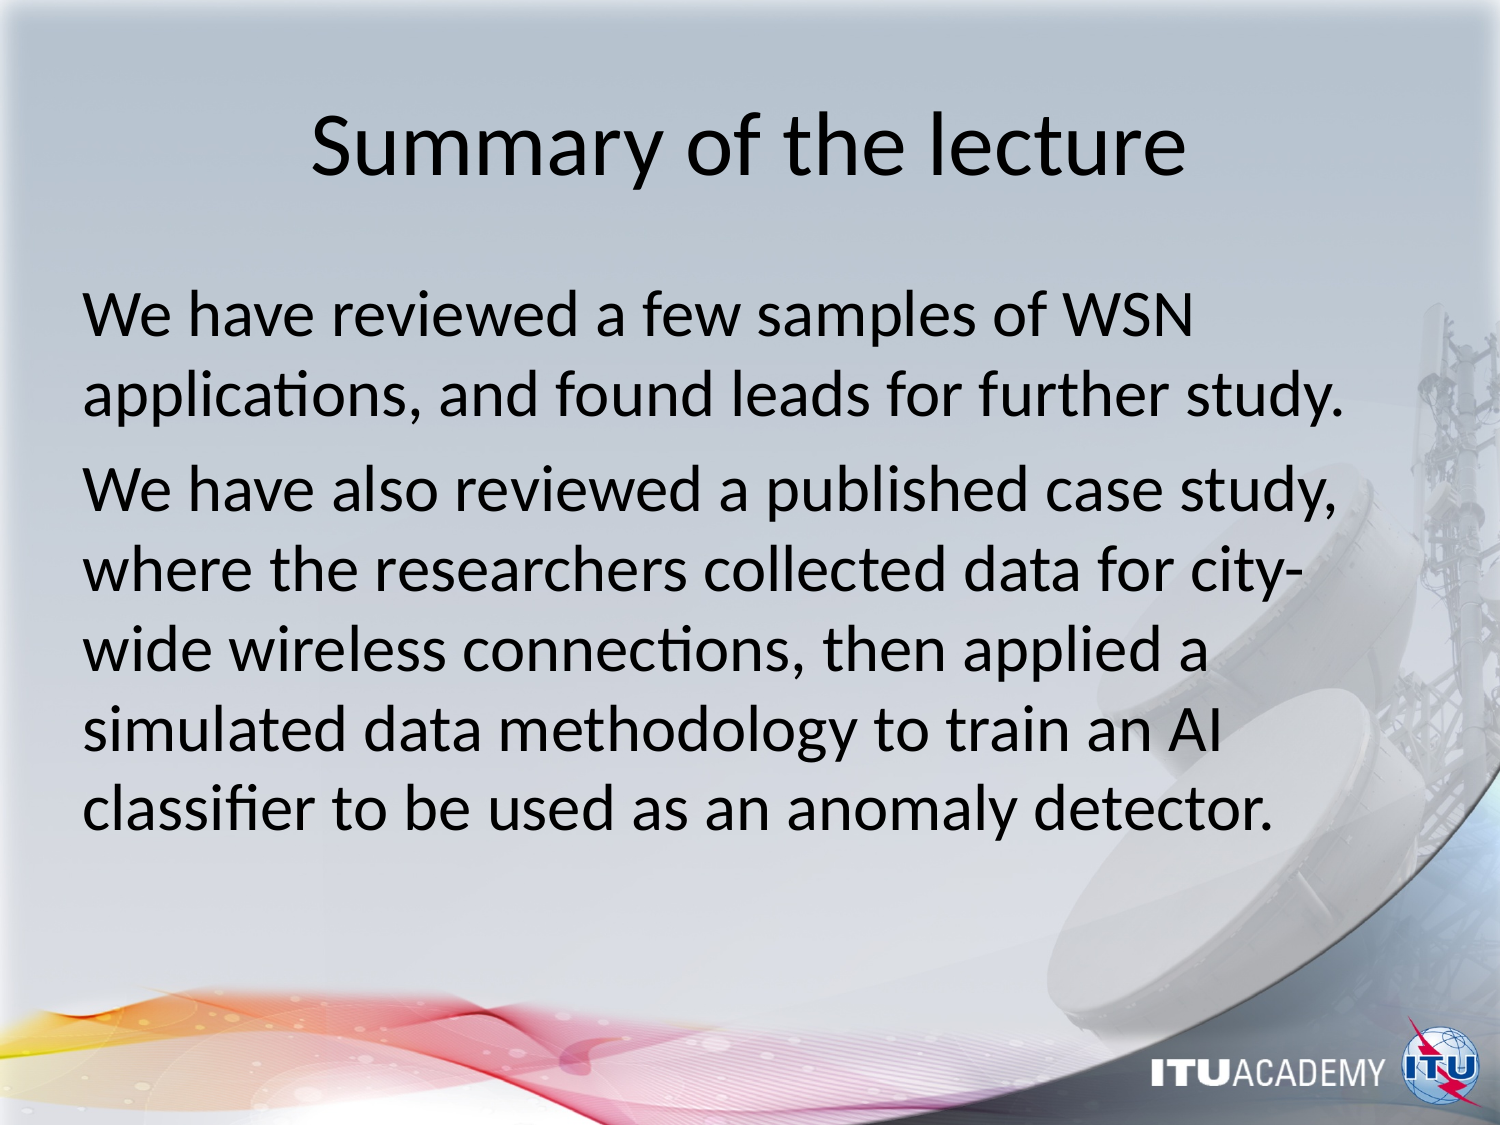

# Summary of the lecture
We have reviewed a few samples of WSN applications, and found leads for further study.
We have also reviewed a published case study, where the researchers collected data for city-wide wireless connections, then applied a simulated data methodology to train an AI classifier to be used as an anomaly detector.